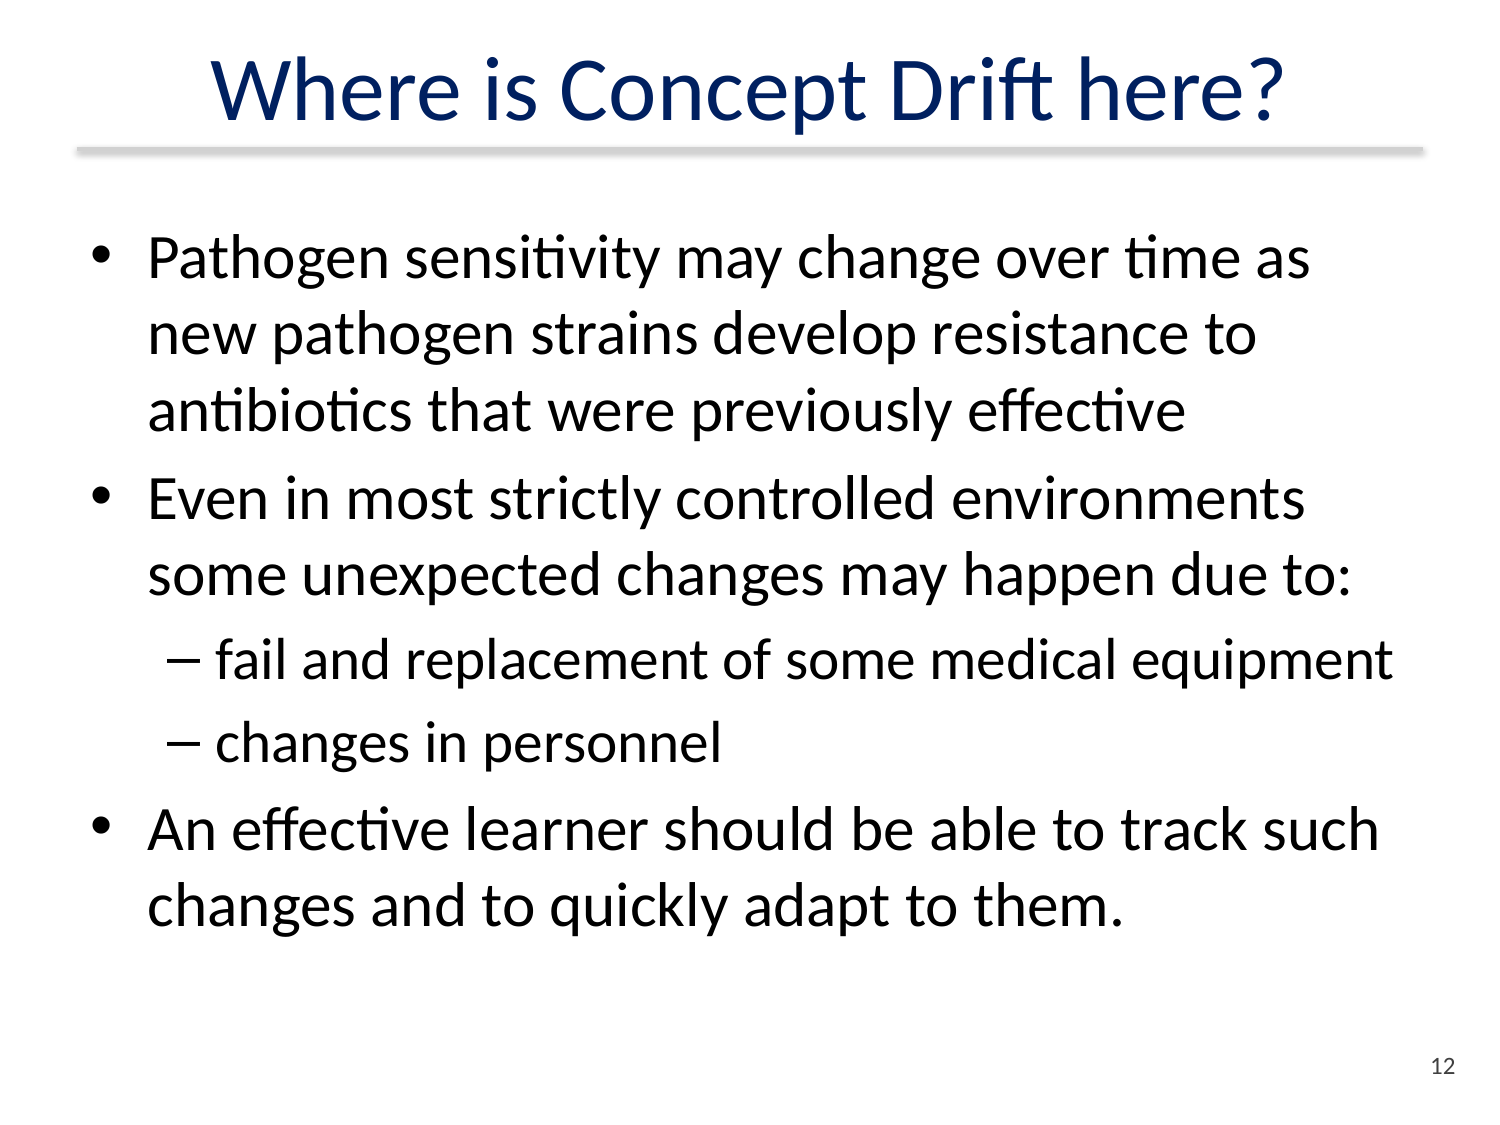

# Where is Concept Drift here?
Pathogen sensitivity may change over time as new pathogen strains develop resistance to antibiotics that were previously effective
Even in most strictly controlled environments some unexpected changes may happen due to:
fail and replacement of some medical equipment
changes in personnel
An effective learner should be able to track such changes and to quickly adapt to them.
12